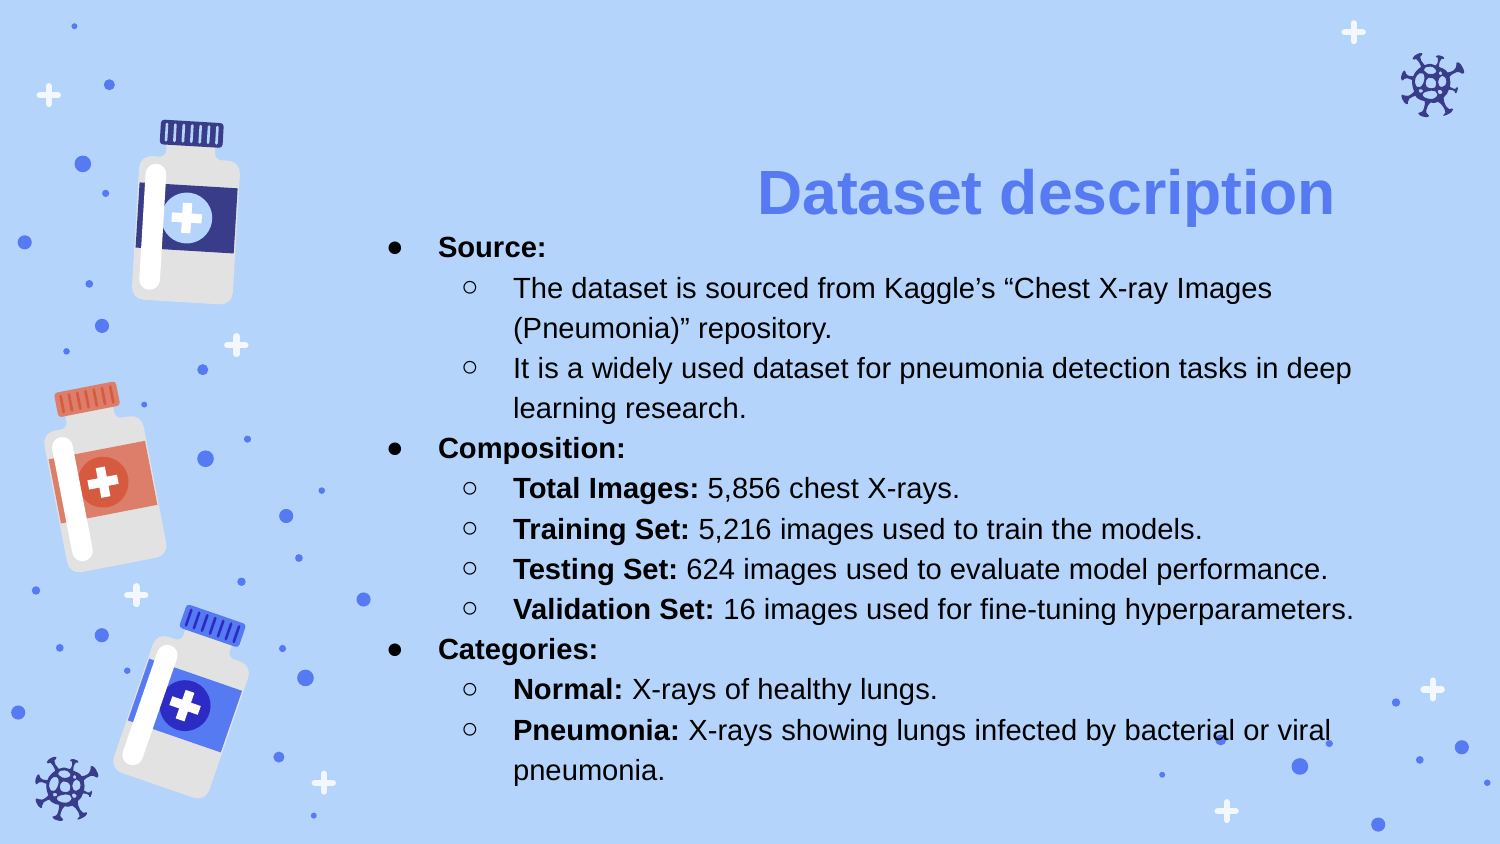

# Dataset description

Source:
The dataset is sourced from Kaggle’s “Chest X-ray Images (Pneumonia)” repository.
It is a widely used dataset for pneumonia detection tasks in deep learning research.
Composition:
Total Images: 5,856 chest X-rays.
Training Set: 5,216 images used to train the models.
Testing Set: 624 images used to evaluate model performance.
Validation Set: 16 images used for fine-tuning hyperparameters.
Categories:
Normal: X-rays of healthy lungs.
Pneumonia: X-rays showing lungs infected by bacterial or viral pneumonia.